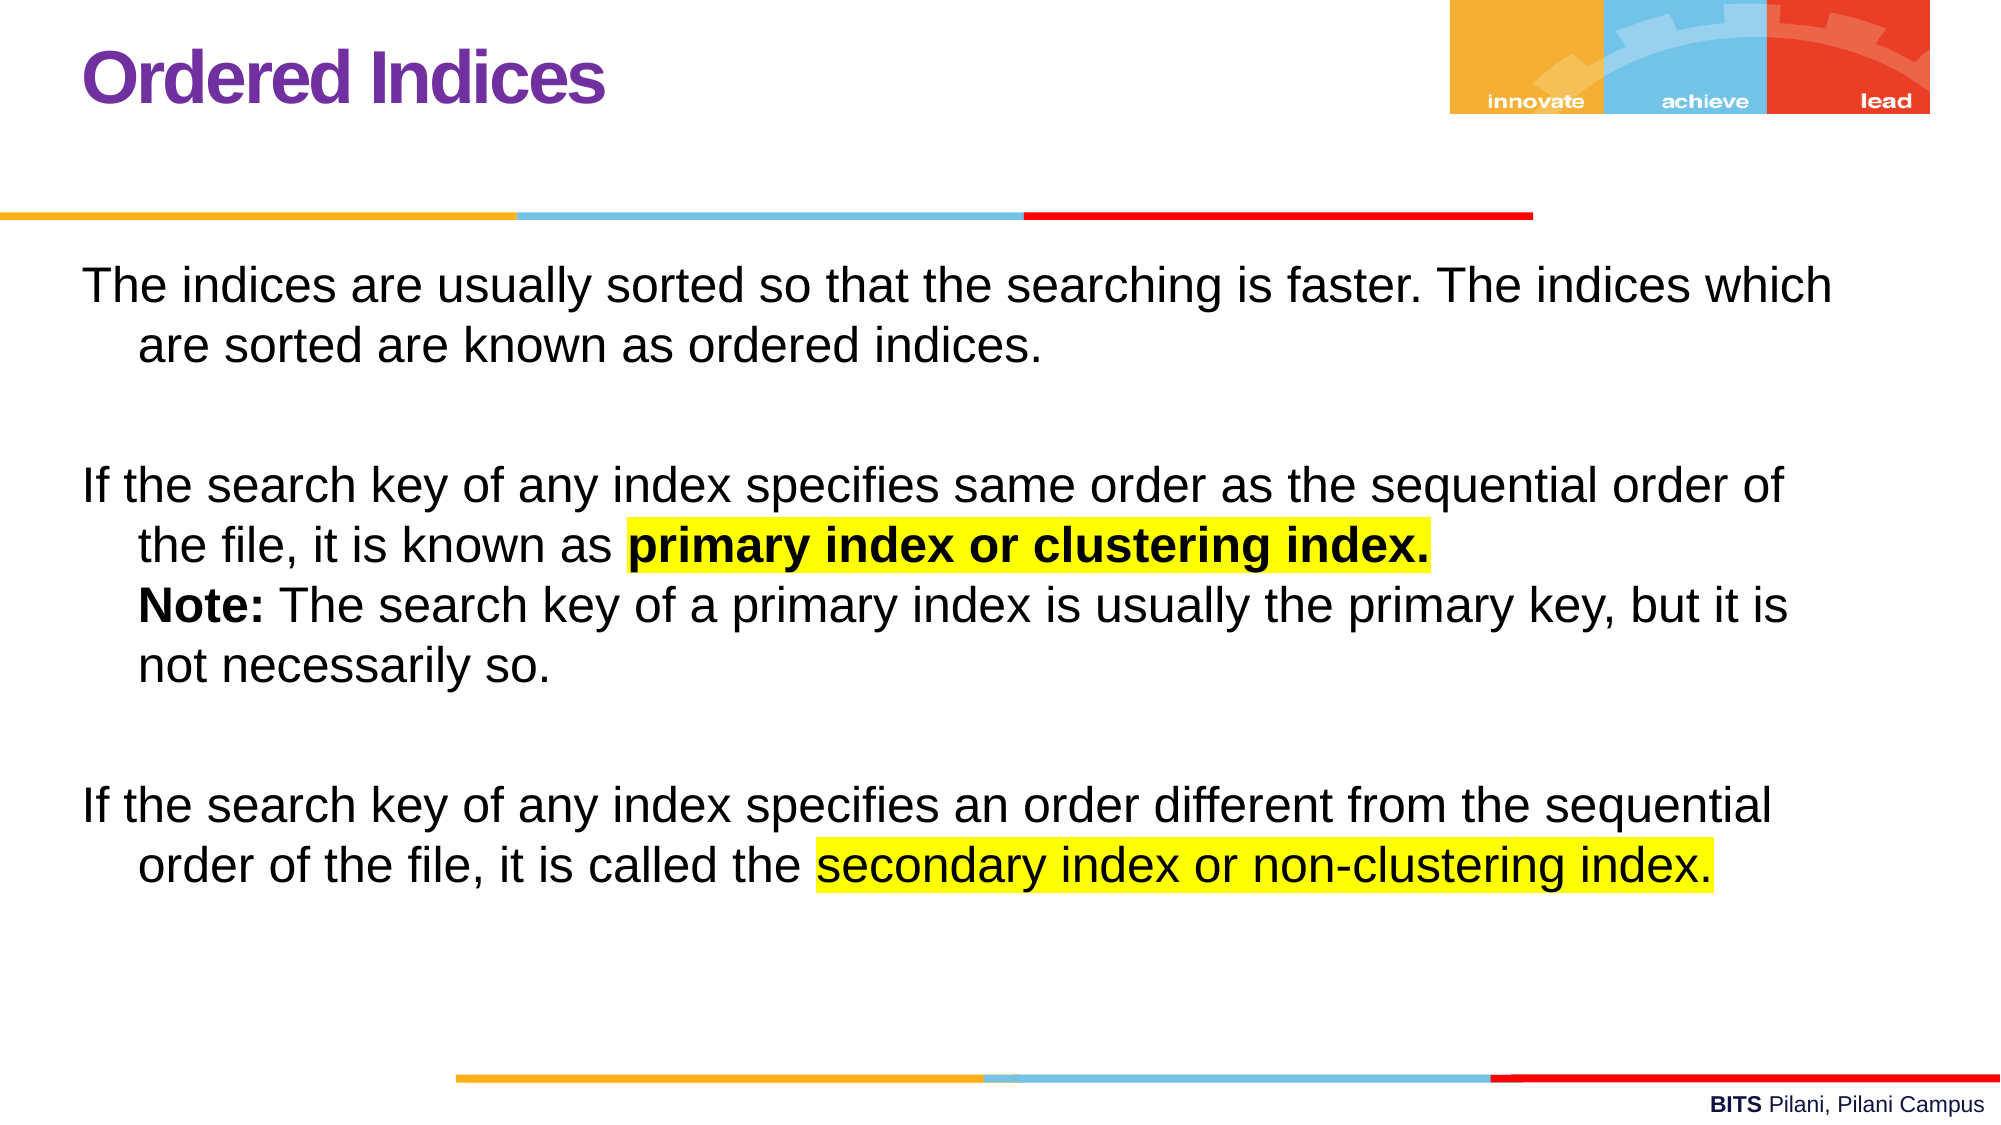

Ordered Indices

The indices are usually sorted so that the searching is faster. The indices which are sorted are known as ordered indices.

If the search key of any index specifies same order as the sequential order of the file, it is known as primary index or clustering index.
Note: The search key of a primary index is usually the primary key, but it is not necessarily so.

If the search key of any index specifies an order different from the sequential order of the file, it is called the secondary index or non-clustering index.